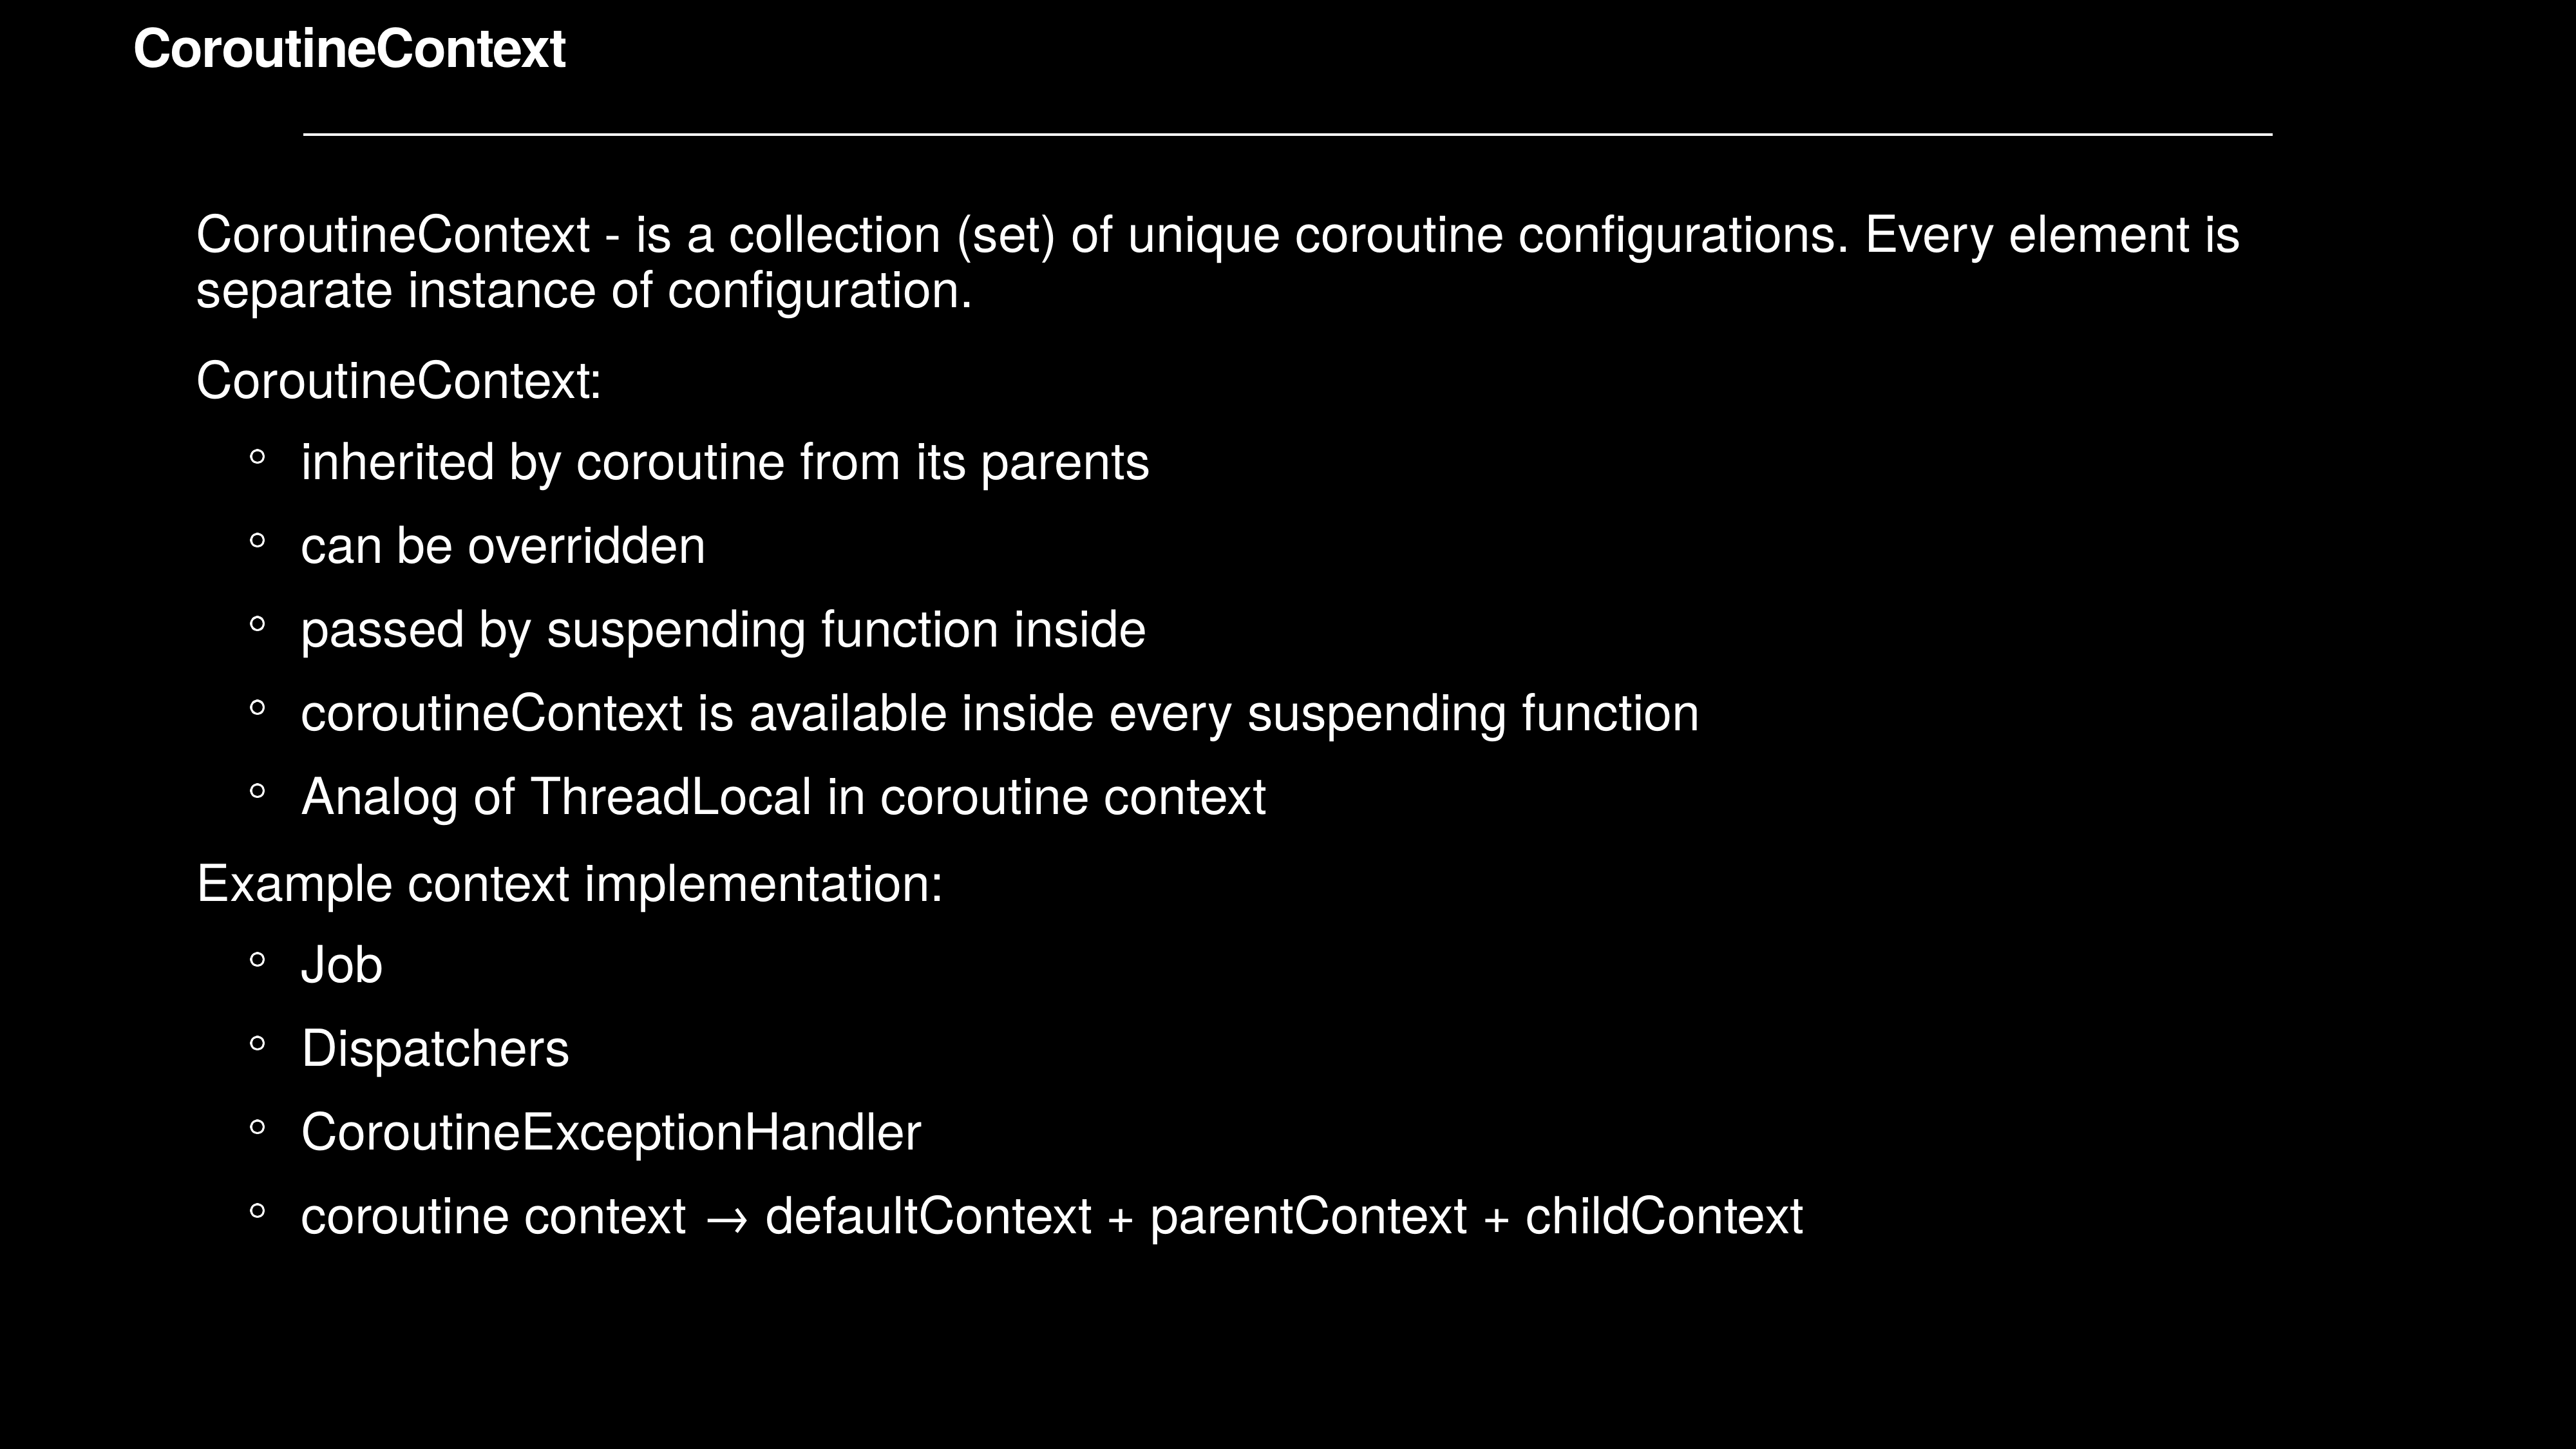

CoroutineContext

CoroutineContext - is a collection (set) of unique coroutine configurations. Every element is separate instance of configuration.
CoroutineContext:
inherited by coroutine from its parents
can be overridden
passed by suspending function inside
coroutineContext is available inside every suspending function
Analog of ThreadLocal in coroutine context
Example context implementation:
Job
Dispatchers
CoroutineExceptionHandler
coroutine context → defaultContext + parentContext + childContext